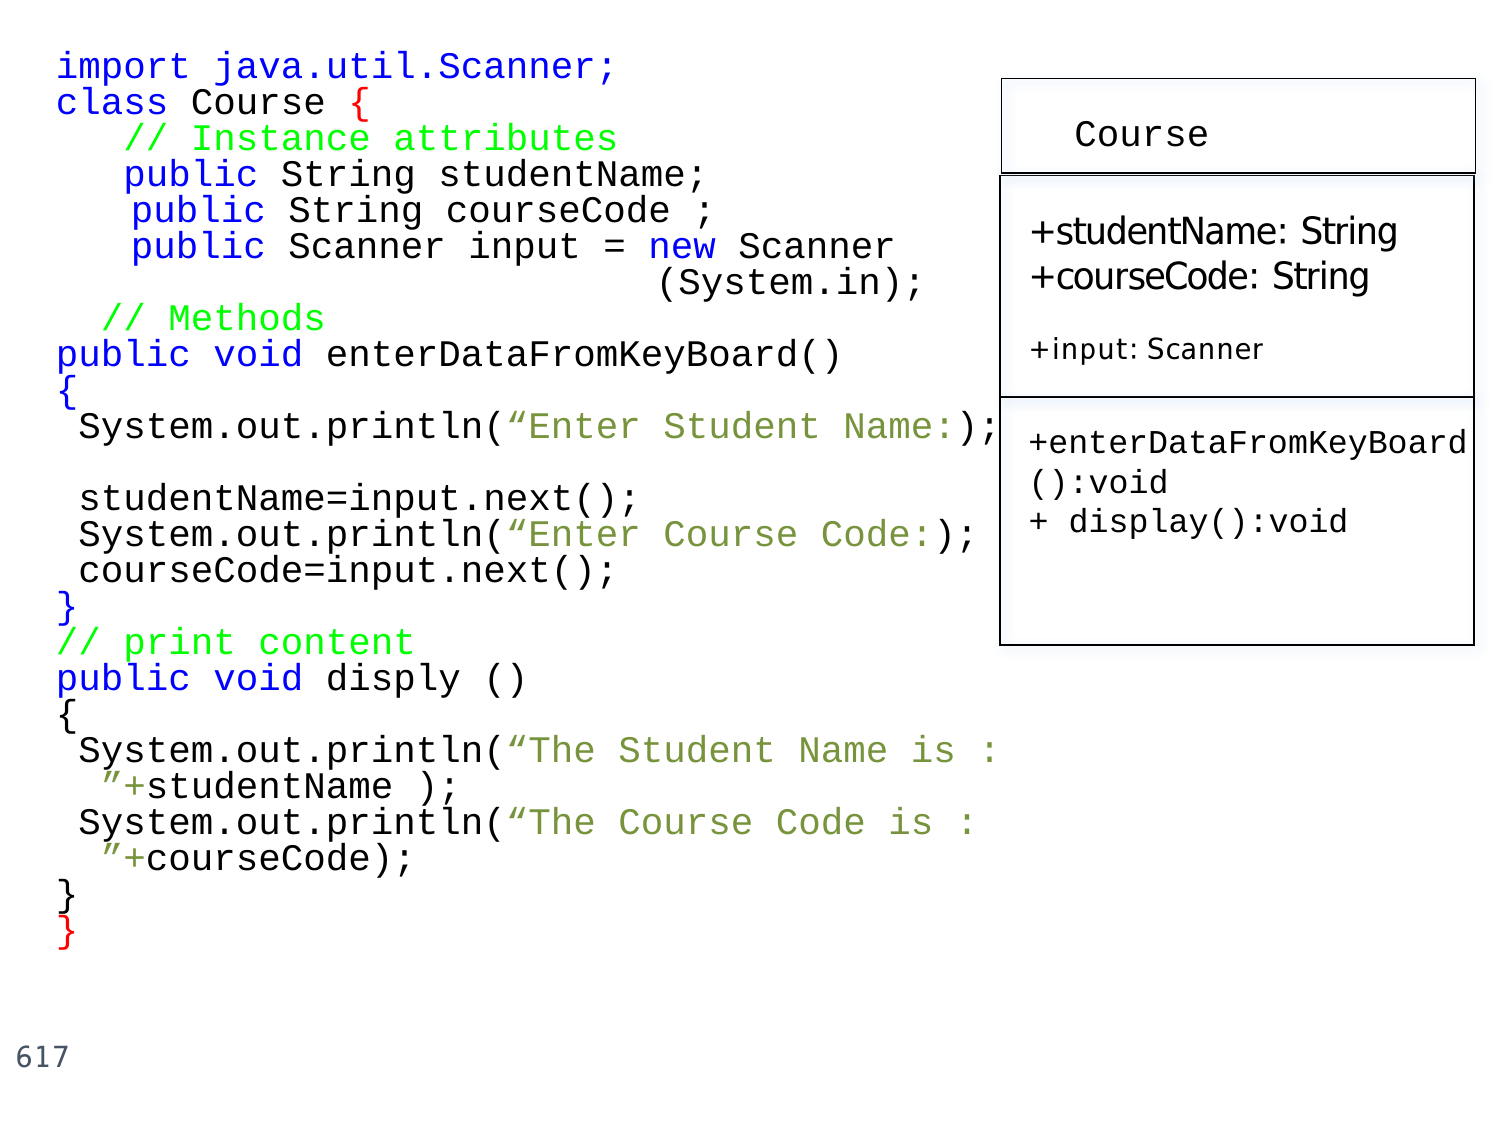

import java.util.Scanner;
class Course {
   // Instance attributes
   public String studentName;
	public String courseCode ;
	public Scanner input = new Scanner 						(System.in);
  // Methods
public void enterDataFromKeyBoard()
{
 System.out.println(“Enter Student Name:);

 studentName=input.next();
 System.out.println(“Enter Course Code:);
 courseCode=input.next();
}
// print content
public void disply ()
{
 System.out.println(“The Student Name is :
  ”+studentName );
 System.out.println(“The Course Code is :
  ”+courseCode);
}
}

Course
+studentName: String
+courseCode: String
+input: Scanner
+enterDataFromKeyBoard():void
+ display():void

617